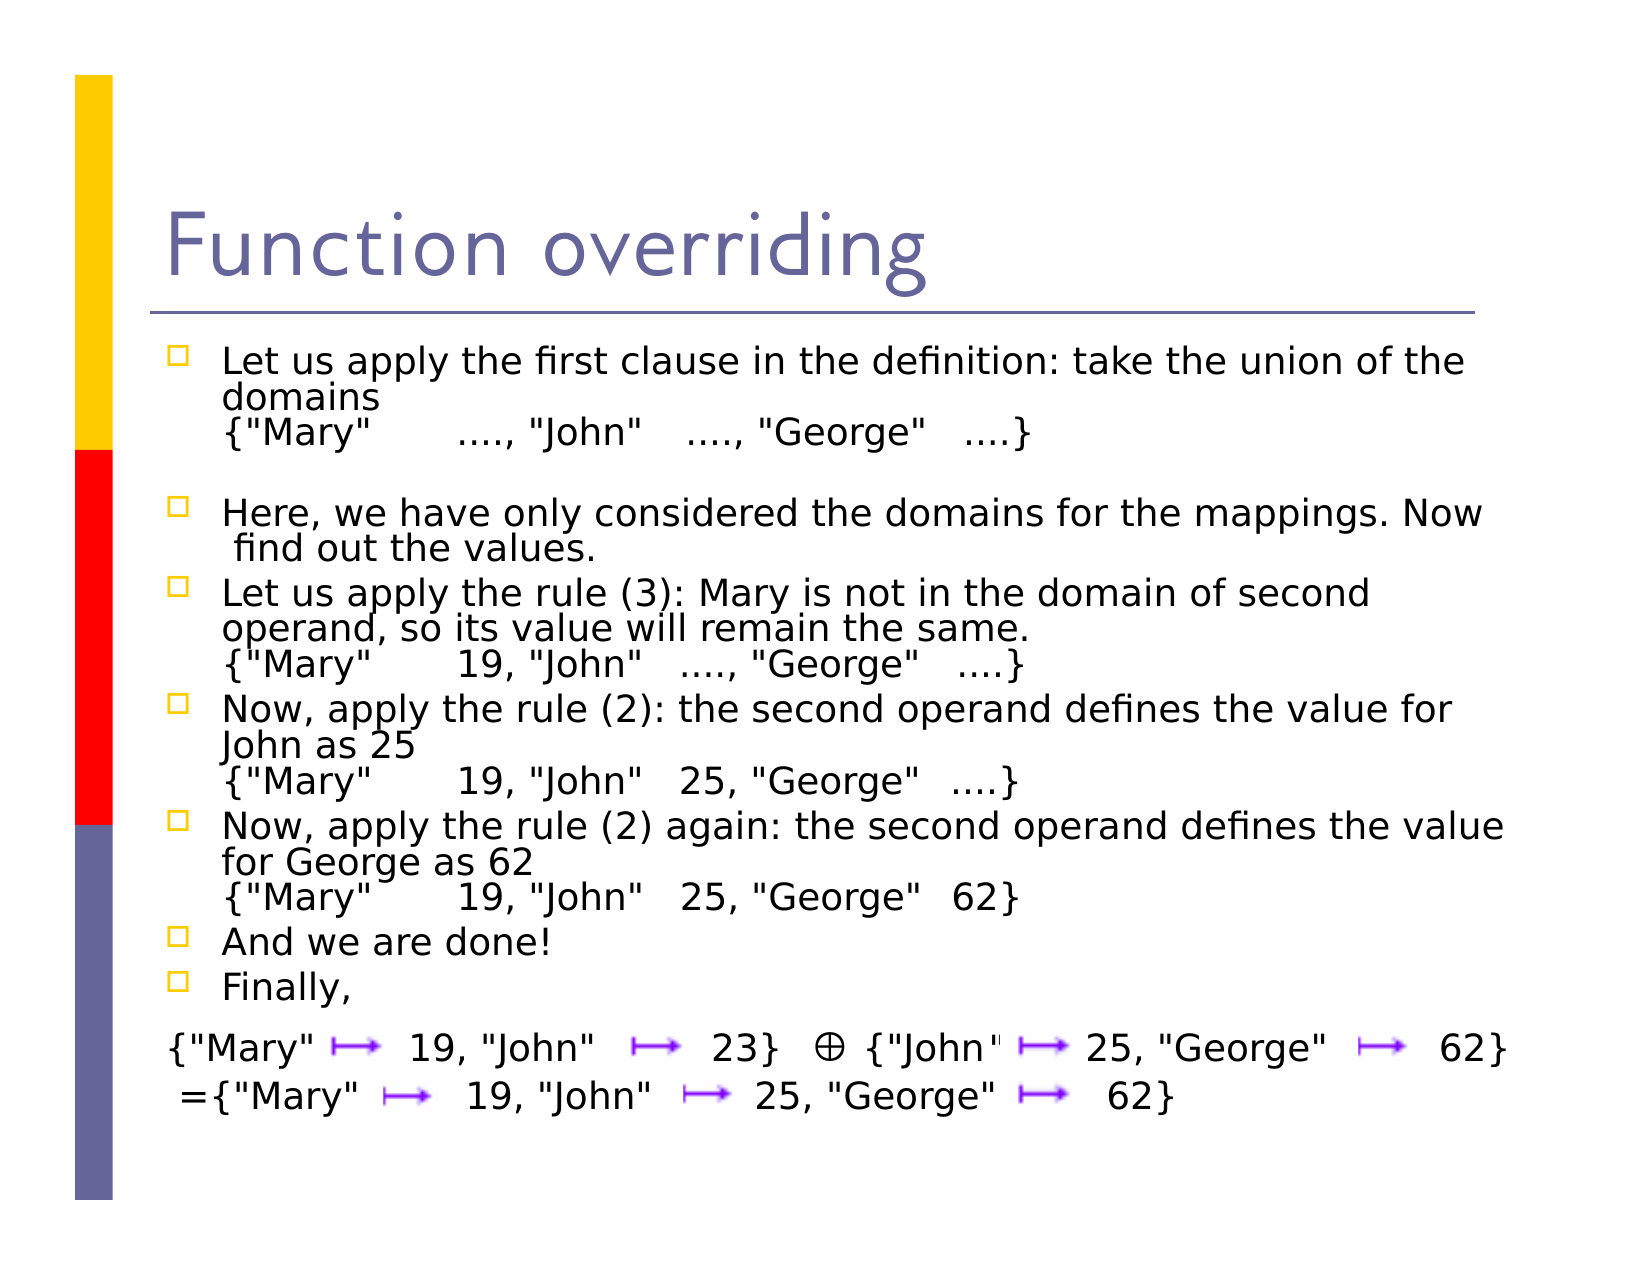

# Function overriding
Let us apply the first clause in the definition: take the union of the  domains
{"Mary"	...., "John"	...., "George"	....}

Here, we have only considered the domains for the mappings. Now  find out the values.
Let us apply the rule (3): Mary is not in the domain of second  operand, so its value will remain the same.
{"Mary"	19, "John"	...., "George"	....}
Now, apply the rule (2): the second operand defines the value for  John as 25
{"Mary"	19, "John"	25, "George"	....}
Now, apply the rule (2) again: the second operand defines the value  for George as 62
{"Mary"	19, "John"	25, "George"	62}
And we are done!
Finally,
23}	⊕ {"John
25, "George"
25, "George"	62}
62}
{"Mary"
={"Mary"
19, "John"
19, "John"
"